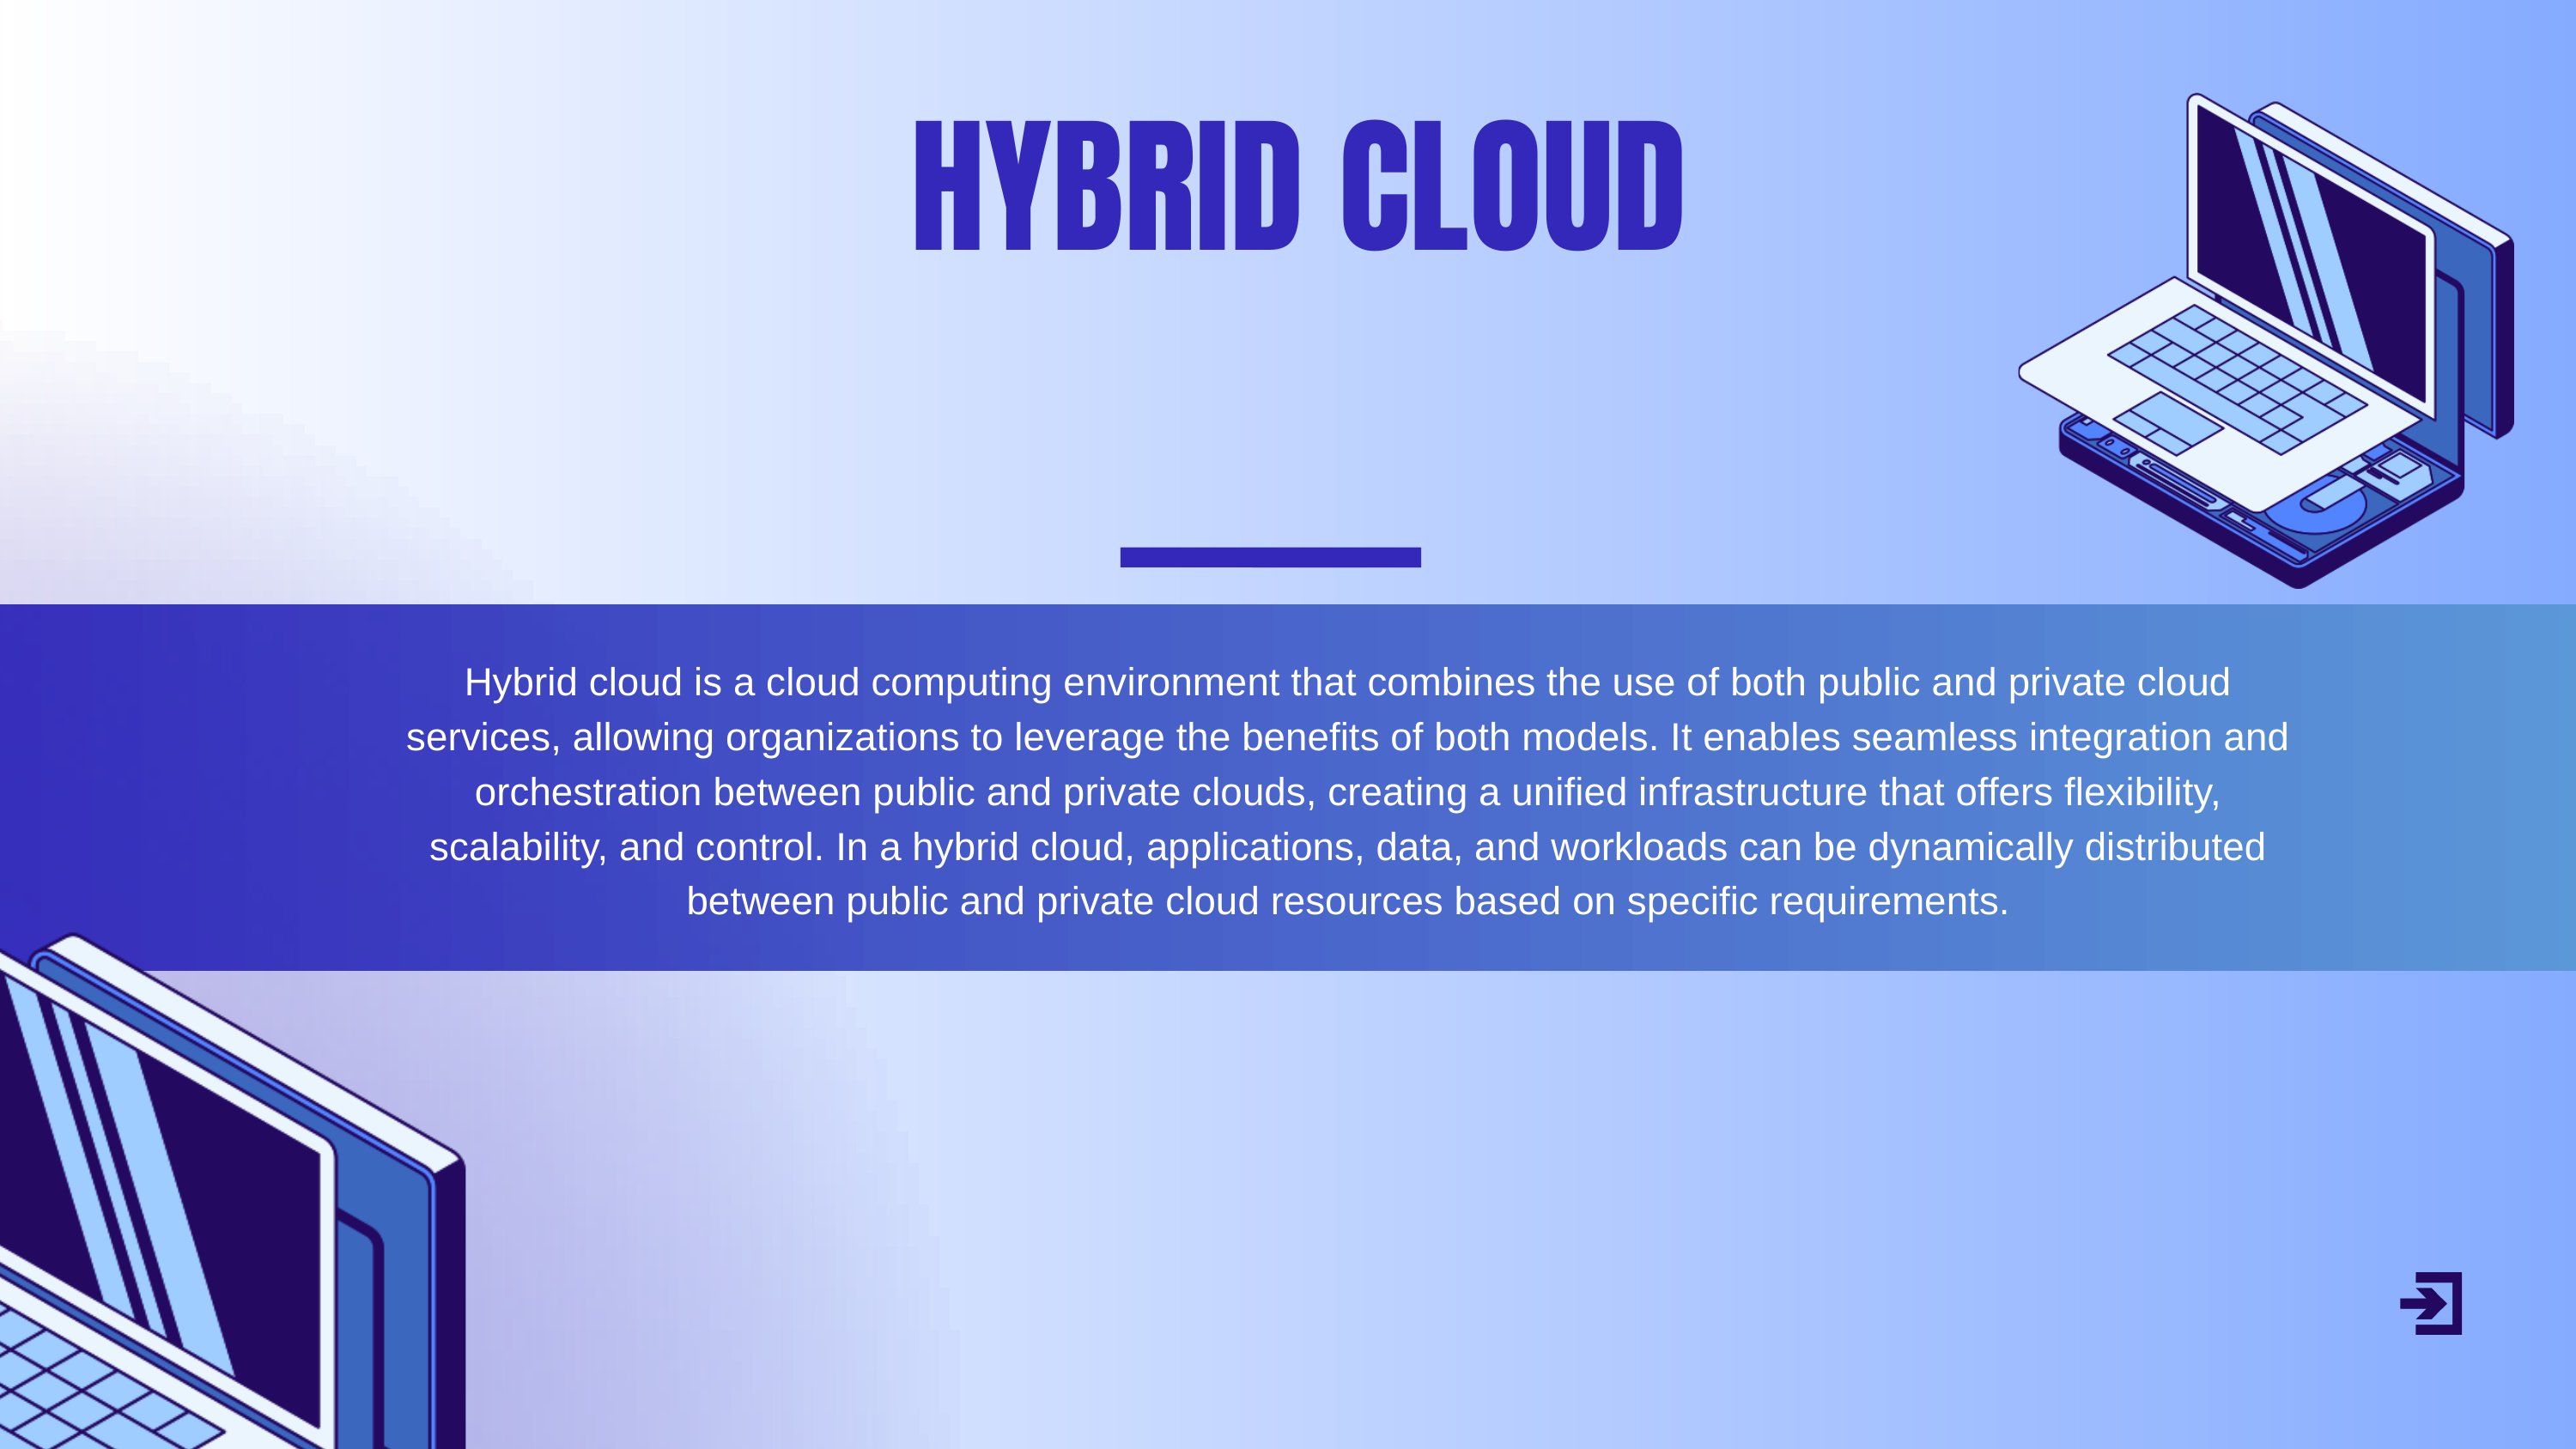

HYBRID CLOUD

Hybrid cloud is a cloud computing environment that combines the use of both public and private cloud services, allowing organizations to leverage the benefits of both models. It enables seamless integration and orchestration between public and private clouds, creating a unified infrastructure that offers flexibility, scalability, and control. In a hybrid cloud, applications, data, and workloads can be dynamically distributed between public and private cloud resources based on specific requirements.